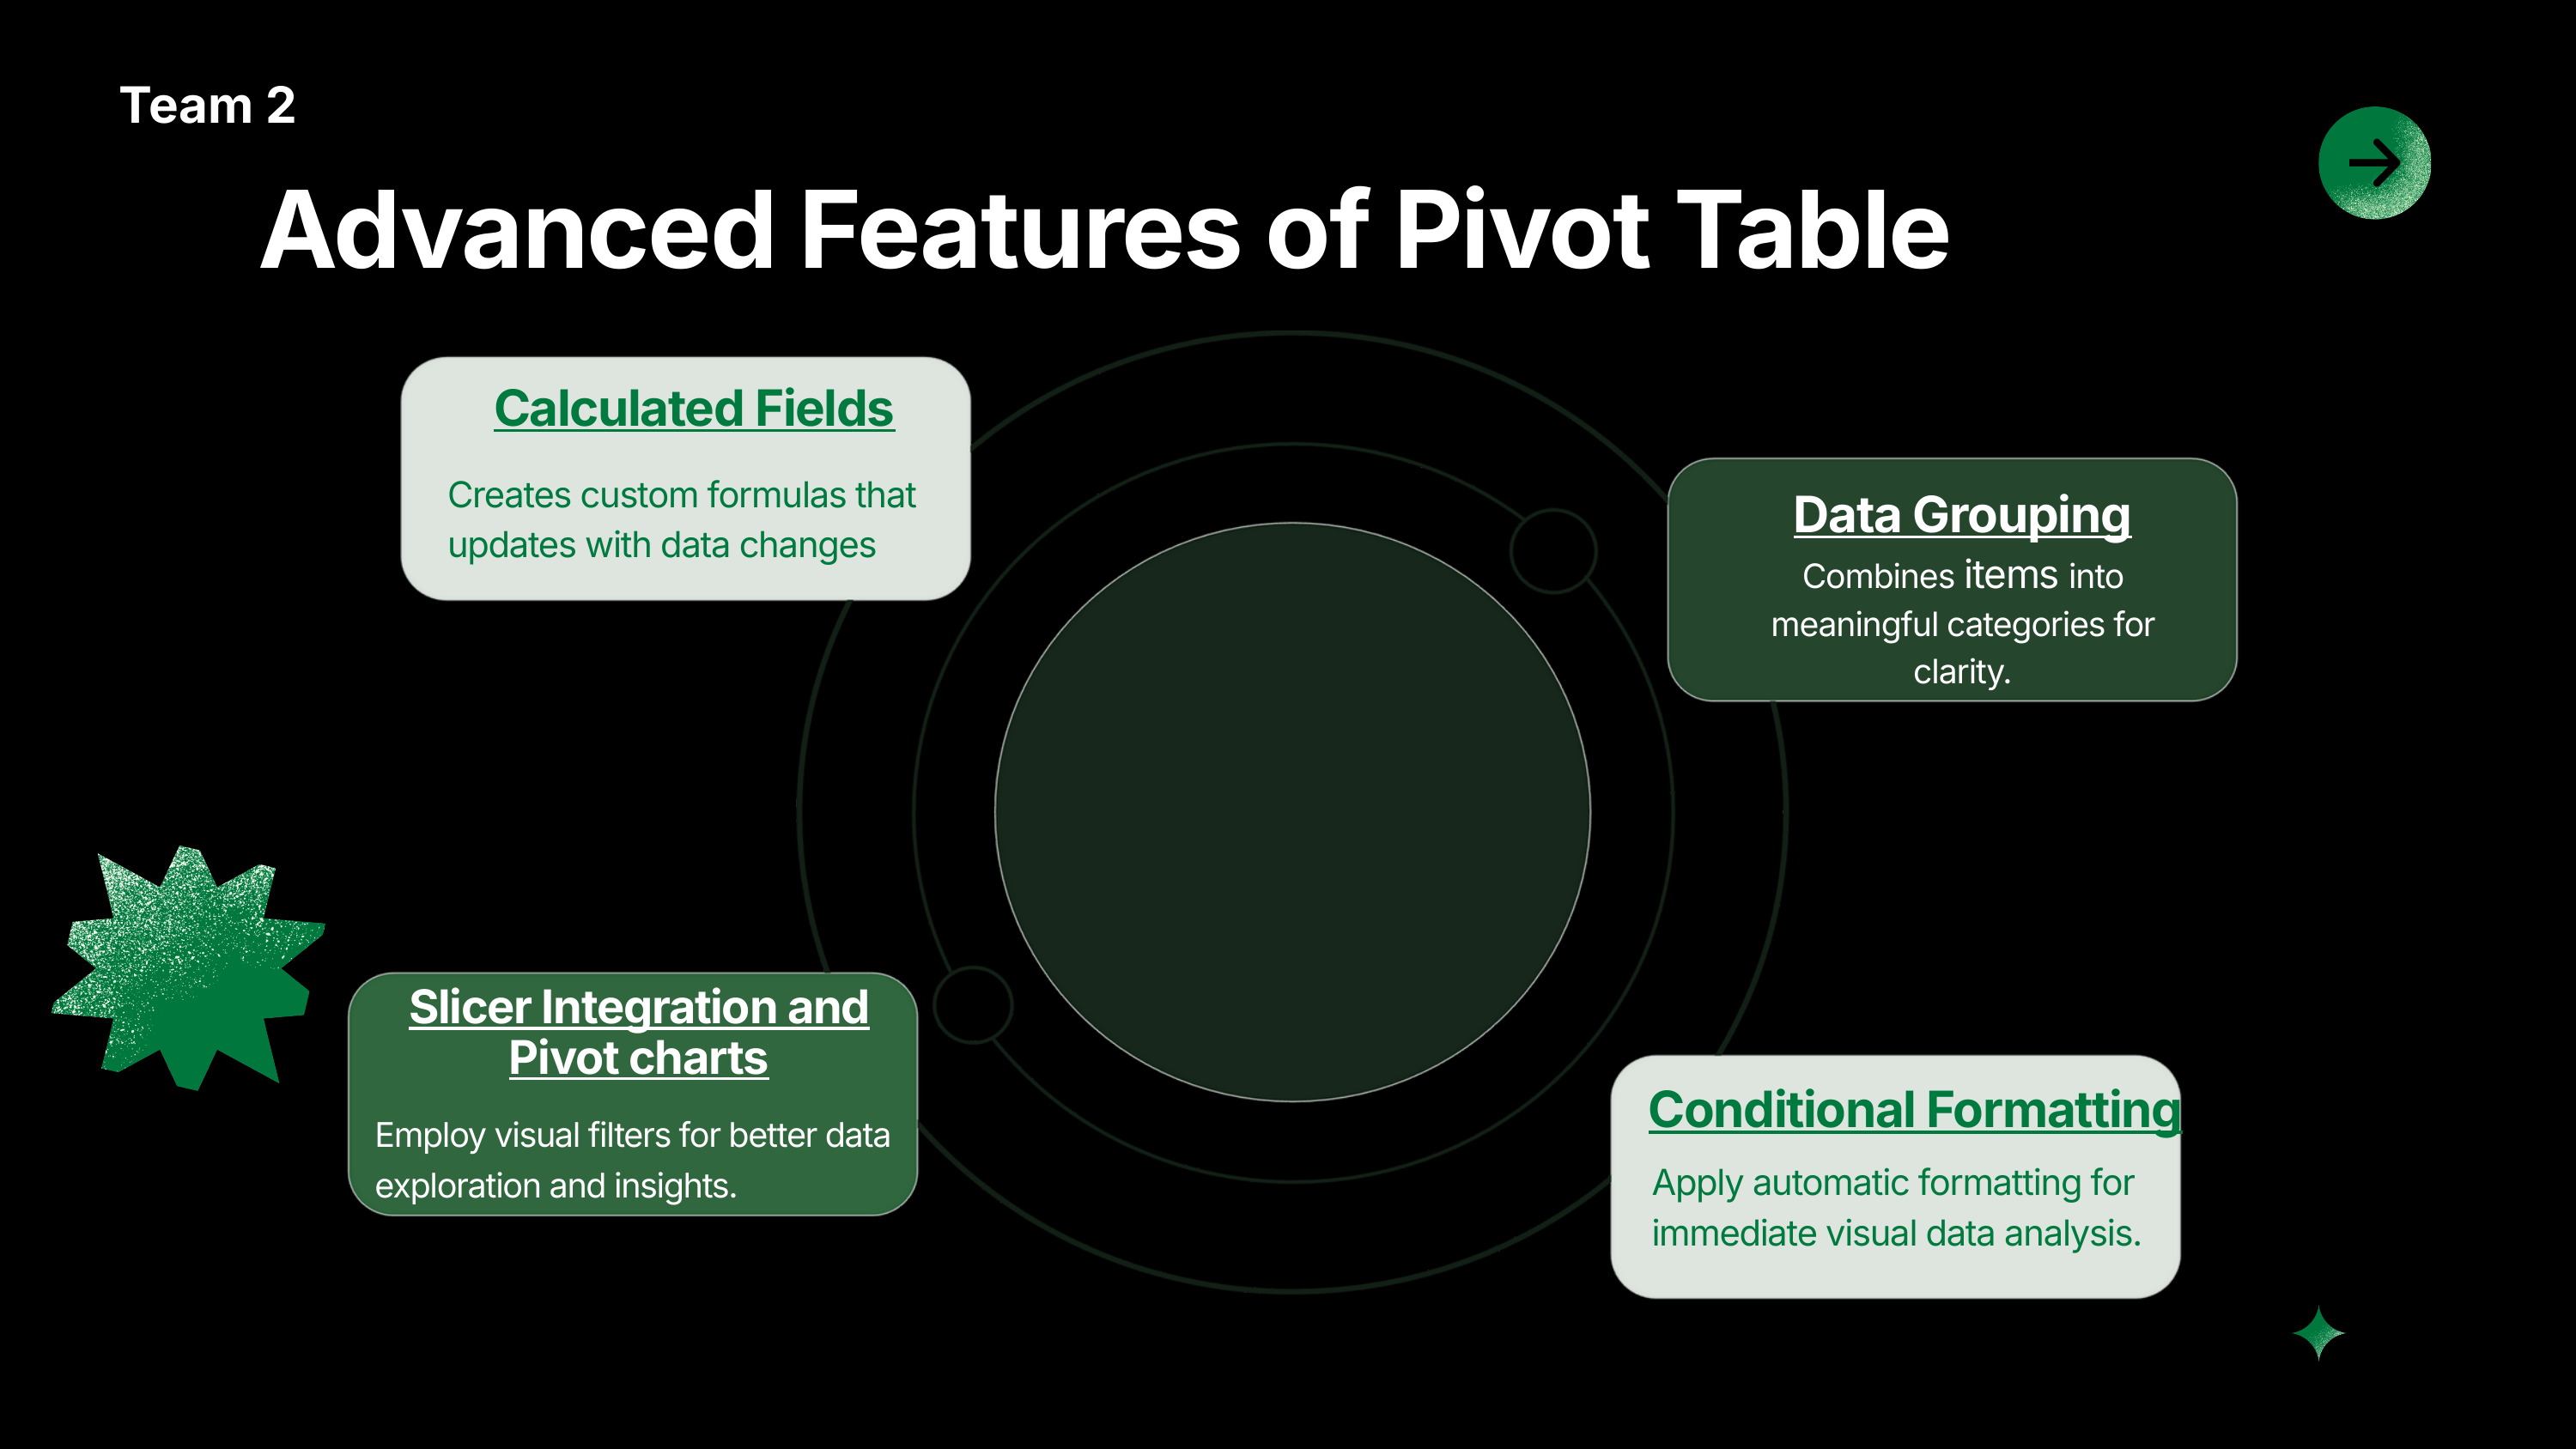

Team 2

Advanced Features of Pivot Table

Calculated Fields
Creates custom formulas that updates with data changes
Data Grouping
Combines items into meaningful categories for clarity.

Slicer Integration and Pivot charts
Conditional Formatting
Employ visual filters for better data exploration and insights.
Apply automatic formatting for immediate visual data analysis.